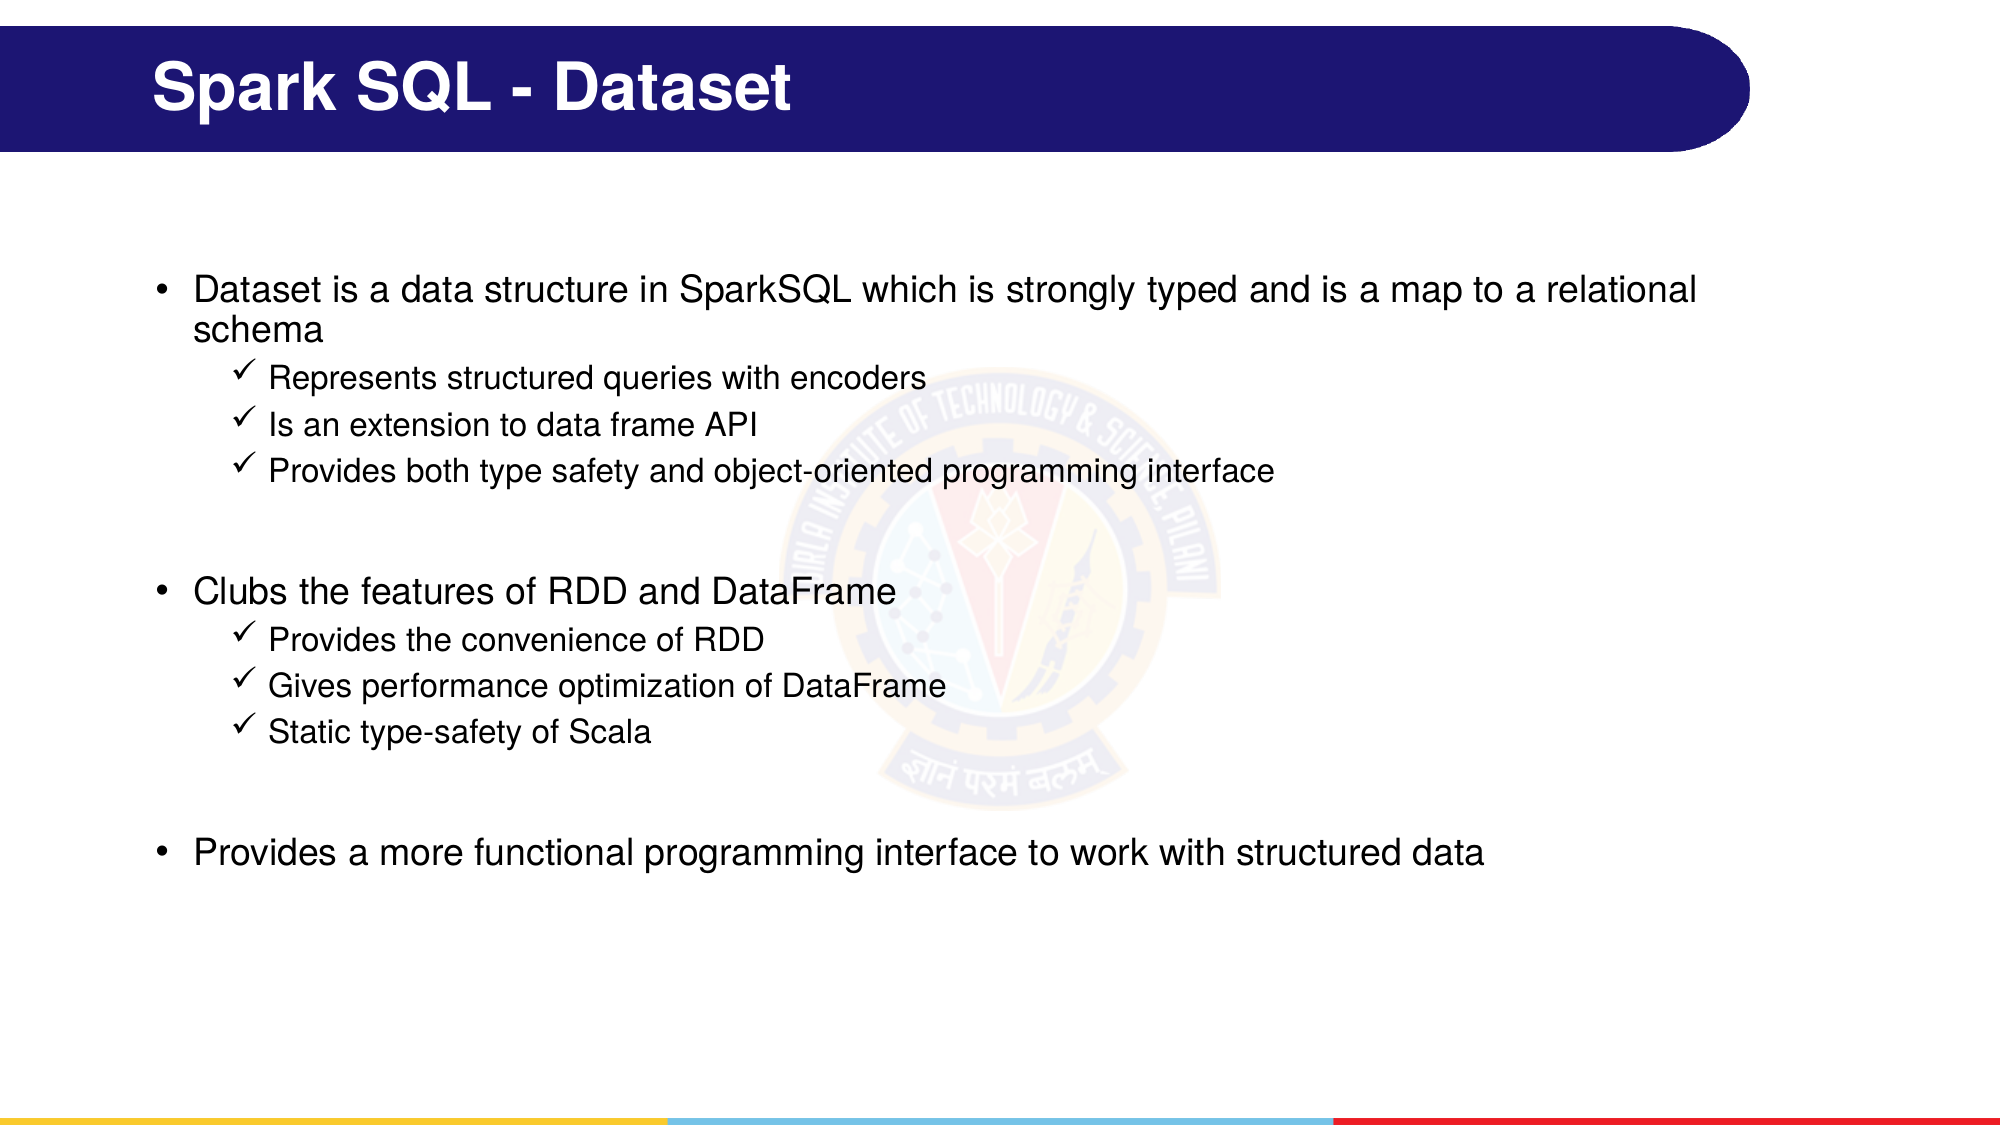

# Spark SQL - Dataset

Dataset is a data structure in SparkSQL which is strongly typed and is a map to a relational schema
Represents structured queries with encoders
Is an extension to data frame API
Provides both type safety and object-oriented programming interface

Clubs the features of RDD and DataFrame
Provides the convenience of RDD
Gives performance optimization of DataFrame
Static type-safety of Scala

Provides a more functional programming interface to work with structured data